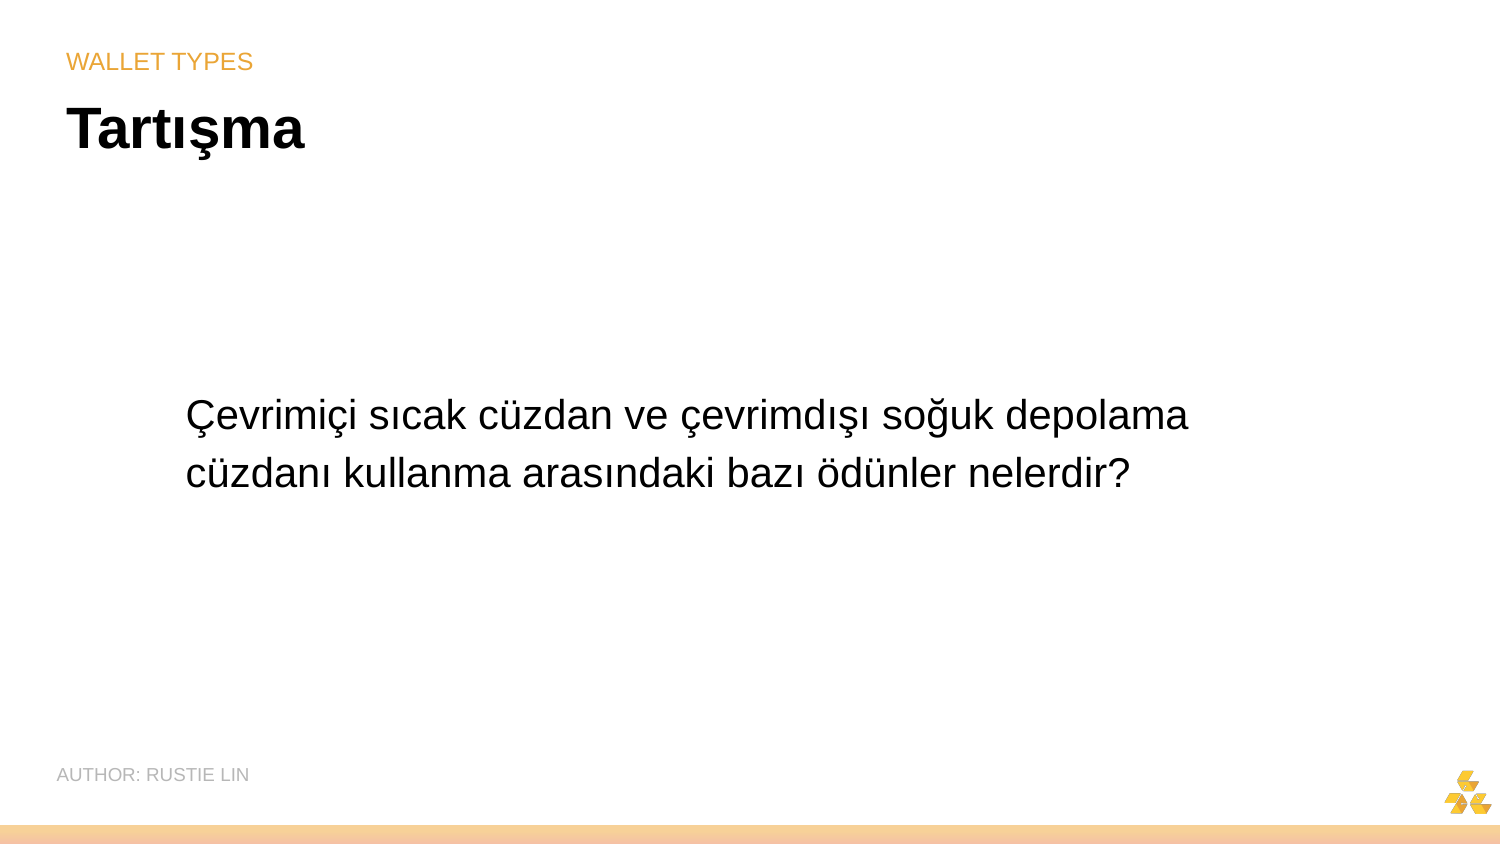

# WALLET TYPES
Tartışma
Çevrimiçi sıcak cüzdan ve çevrimdışı soğuk depolama cüzdanı kullanma arasındaki bazı ödünler nelerdir?

AUTHOR: RUSTIE LIN